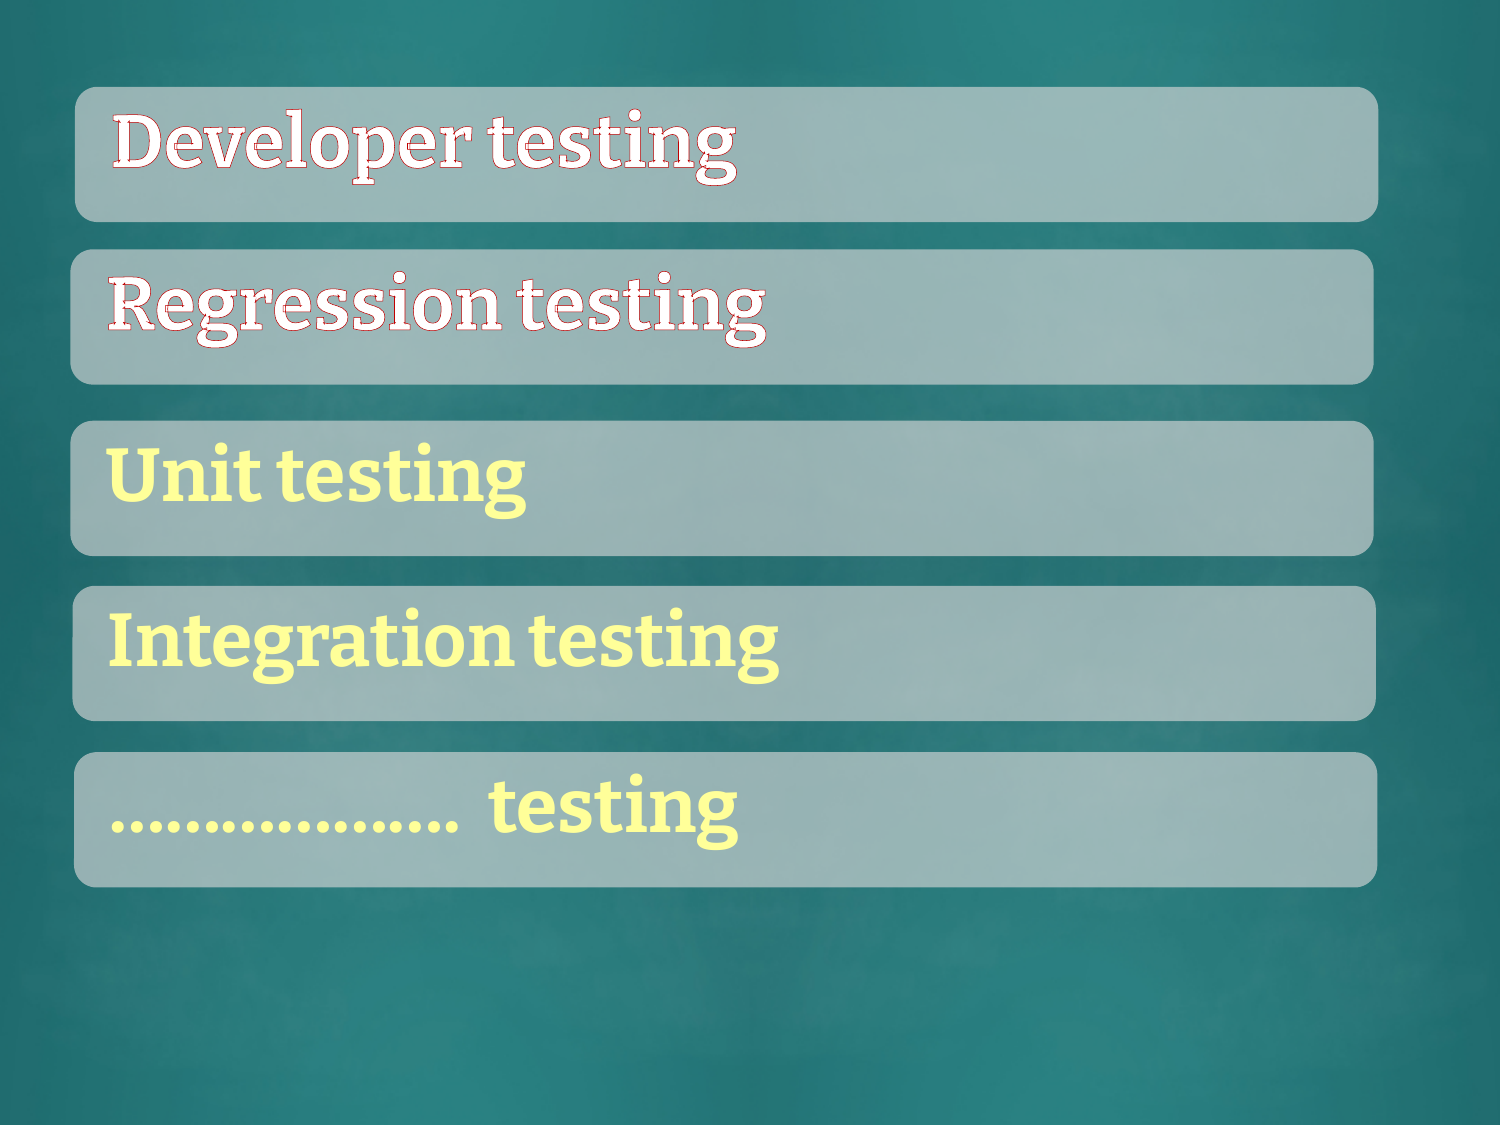

Developer testing

Regression testing

Unit testing

Integration testing

……………….  testing